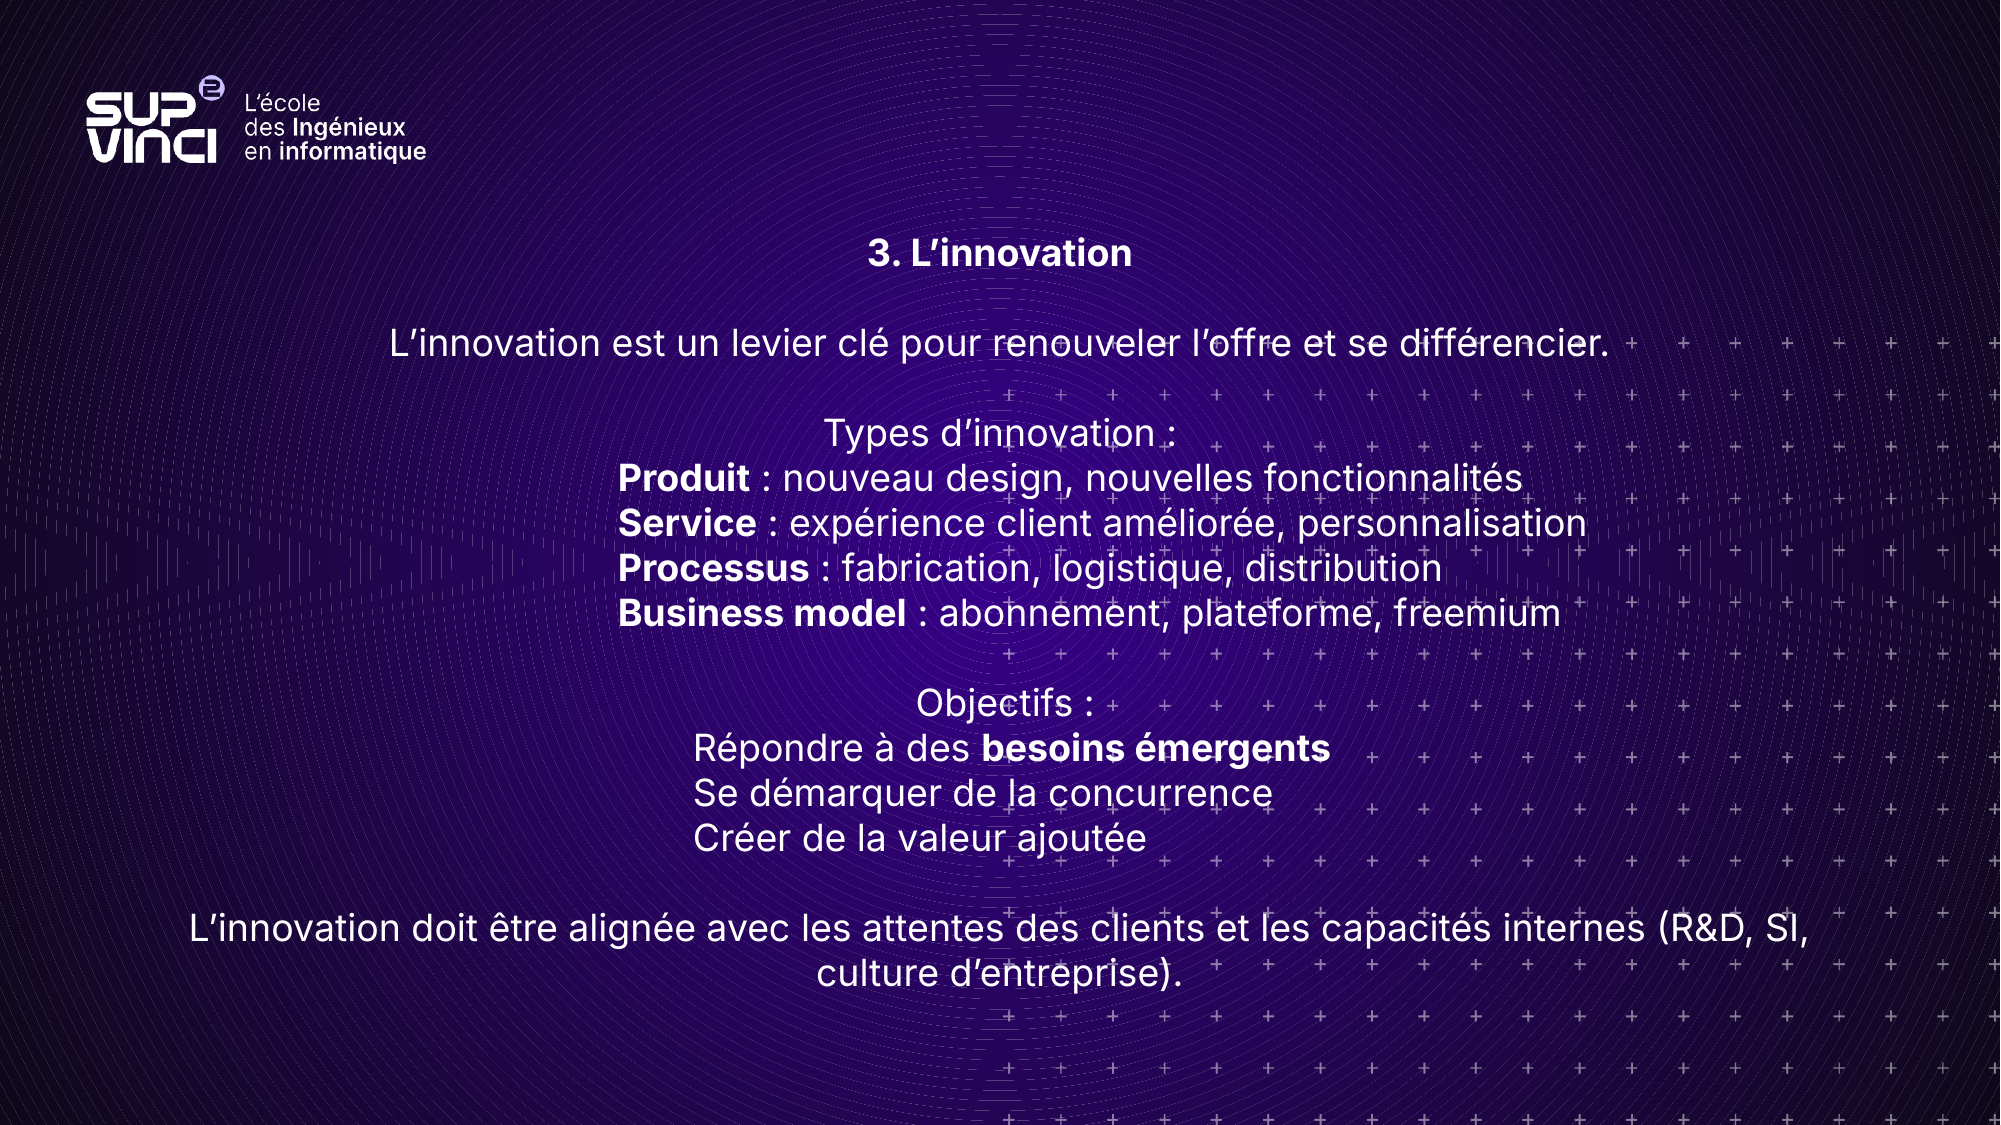

3. L’innovation

L’innovation est un levier clé pour renouveler l’offre et se différencier.

Types d’innovation :
Produit : nouveau design, nouvelles fonctionnalités
Service : expérience client améliorée, personnalisation
Processus : fabrication, logistique, distribution
Business model : abonnement, plateforme, freemium

 Objectifs :
Répondre à des besoins émergents
Se démarquer de la concurrence
Créer de la valeur ajoutée

L’innovation doit être alignée avec les attentes des clients et les capacités internes (R&D, SI, culture d’entreprise).